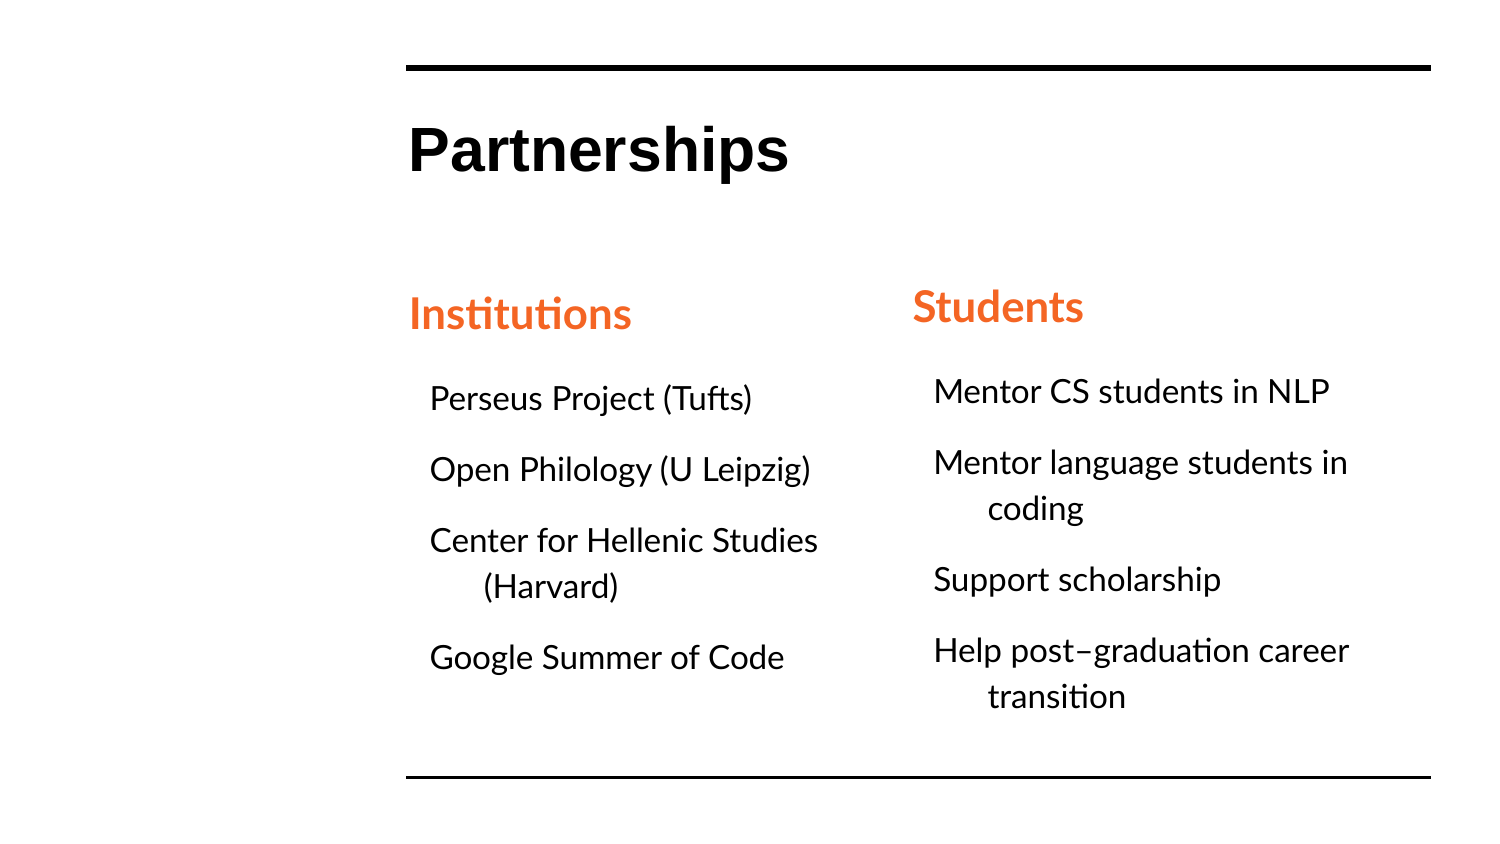

# Partnerships
Students
Mentor CS students in NLP
Mentor language students in coding
Support scholarship
Help post–graduation career transition
Institutions
Perseus Project (Tufts)
Open Philology (U Leipzig)
Center for Hellenic Studies (Harvard)
Google Summer of Code